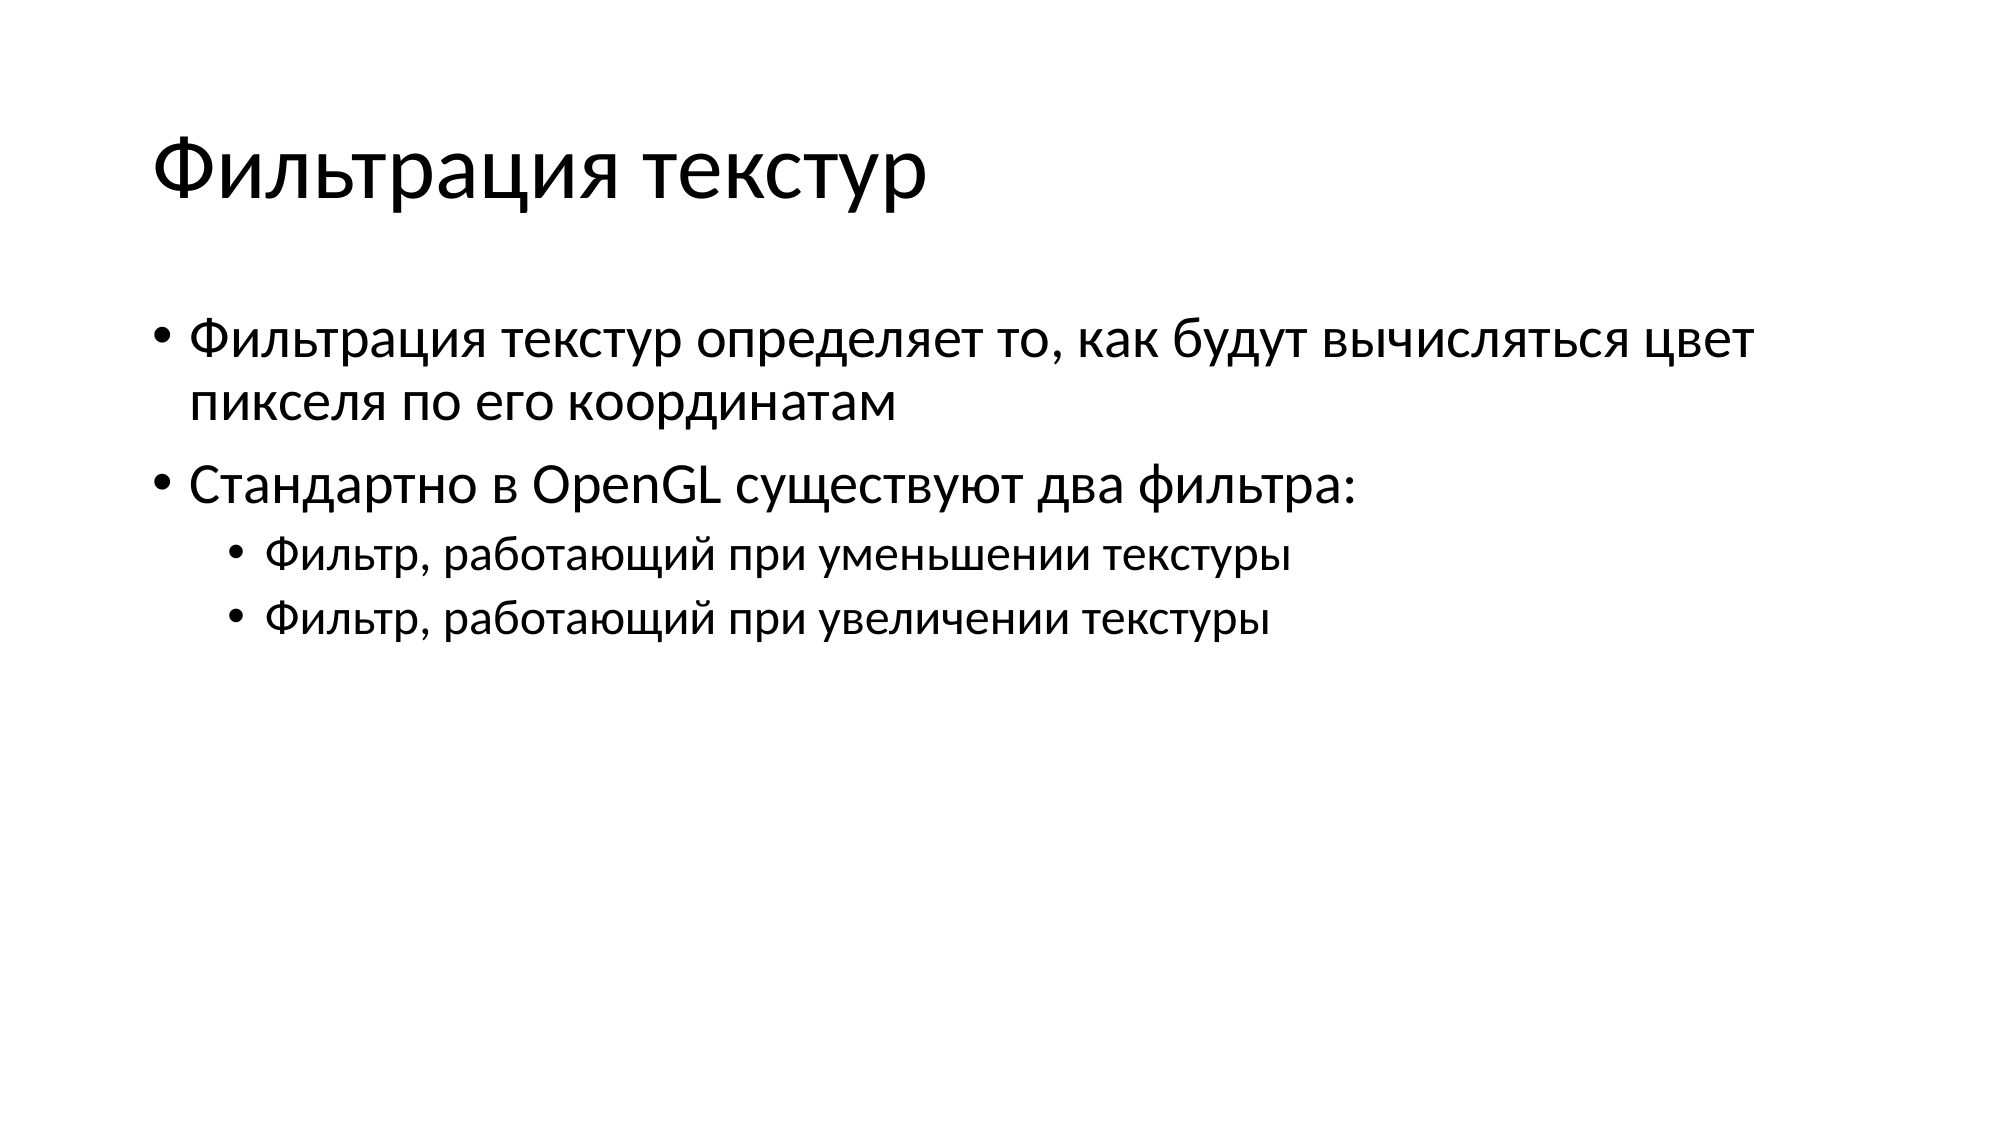

# Фильтрация текстур
Фильтрация текстур определяет то, как будут вычисляться цвет пикселя по его координатам
Стандартно в OpenGL существуют два фильтра:
Фильтр, работающий при уменьшении текстуры
Фильтр, работающий при увеличении текстуры